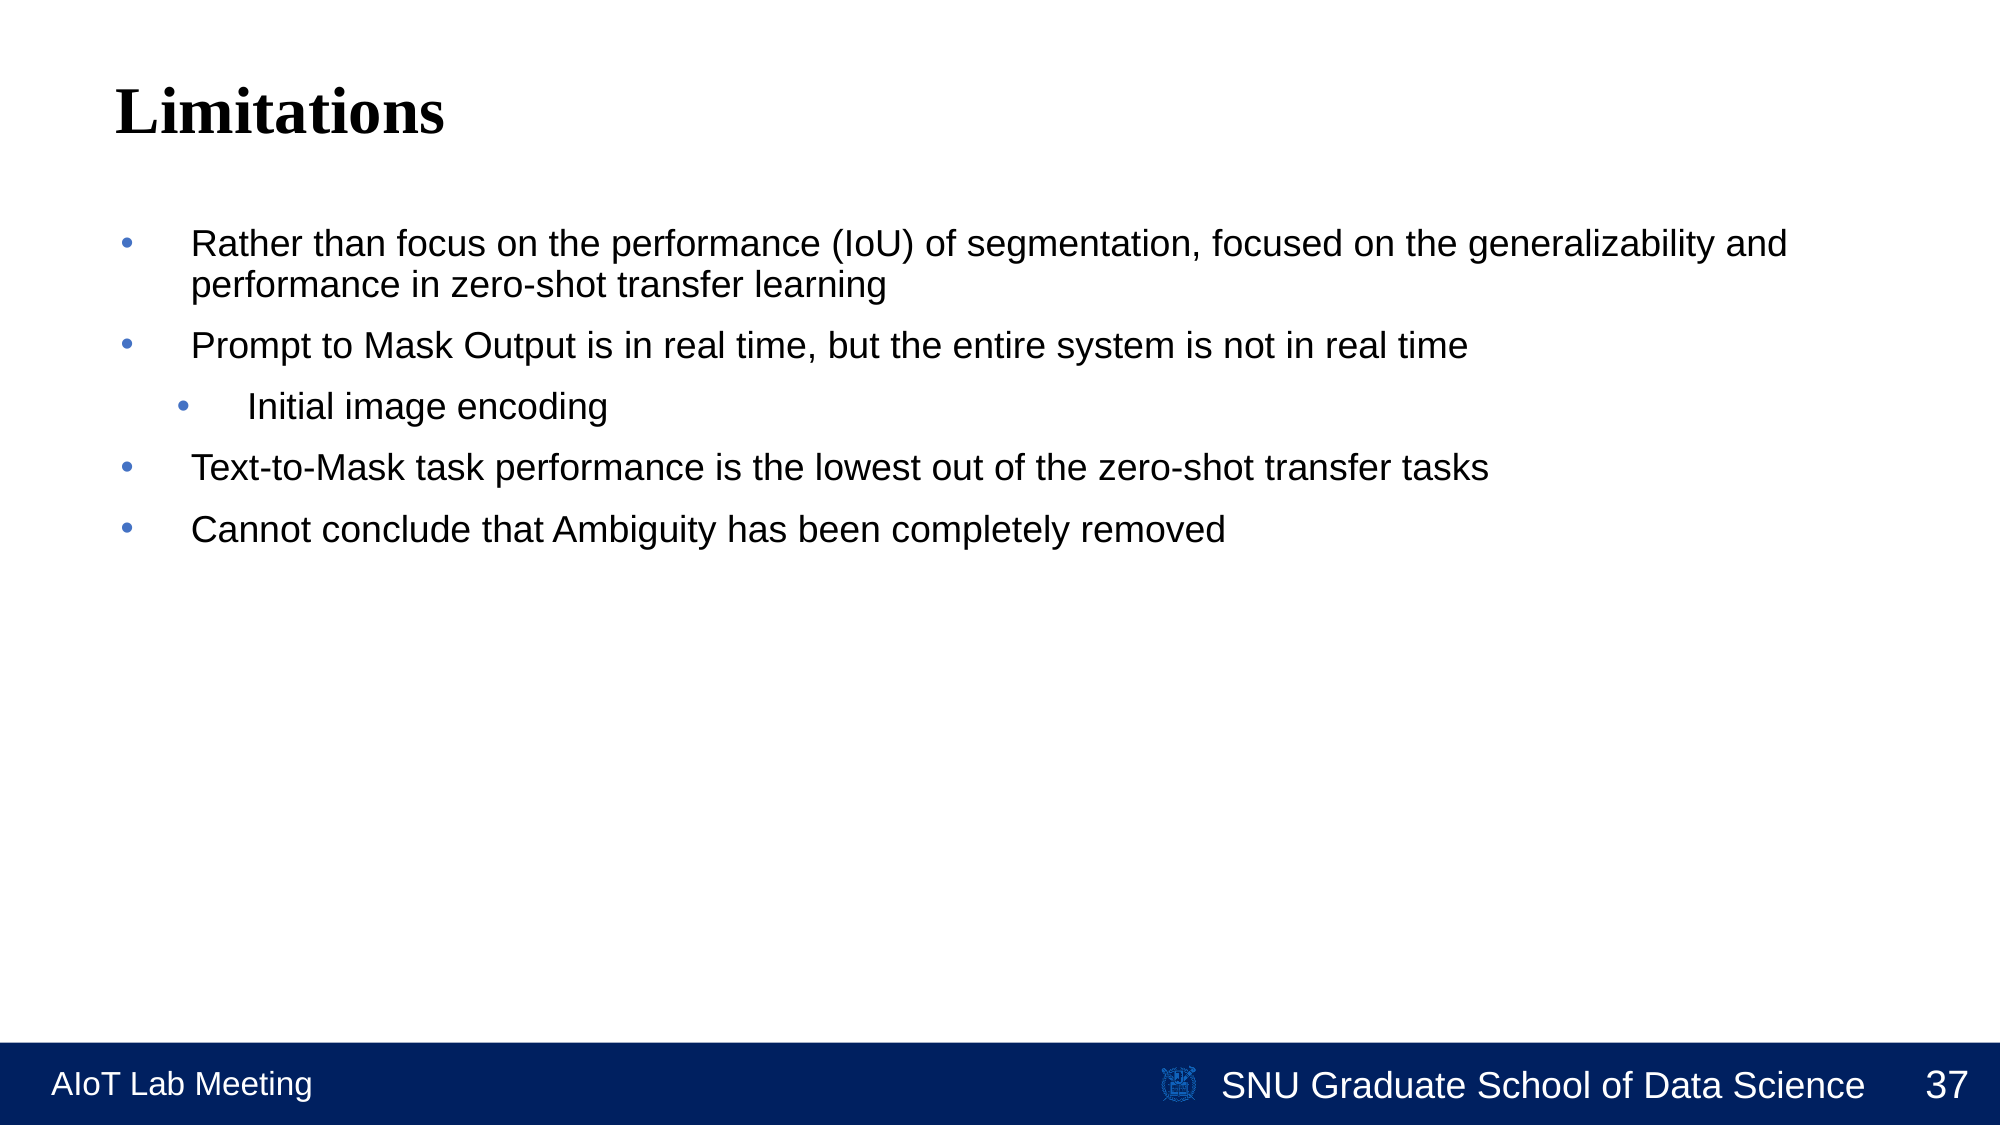

# Limitations

Rather than focus on the performance (IoU) of segmentation, focused on the generalizability and performance in zero-shot transfer learning
Prompt to Mask Output is in real time, but the entire system is not in real time
Initial image encoding
Text-to-Mask task performance is the lowest out of the zero-shot transfer tasks
Cannot conclude that Ambiguity has been completely removed

AIoT Lab Meeting